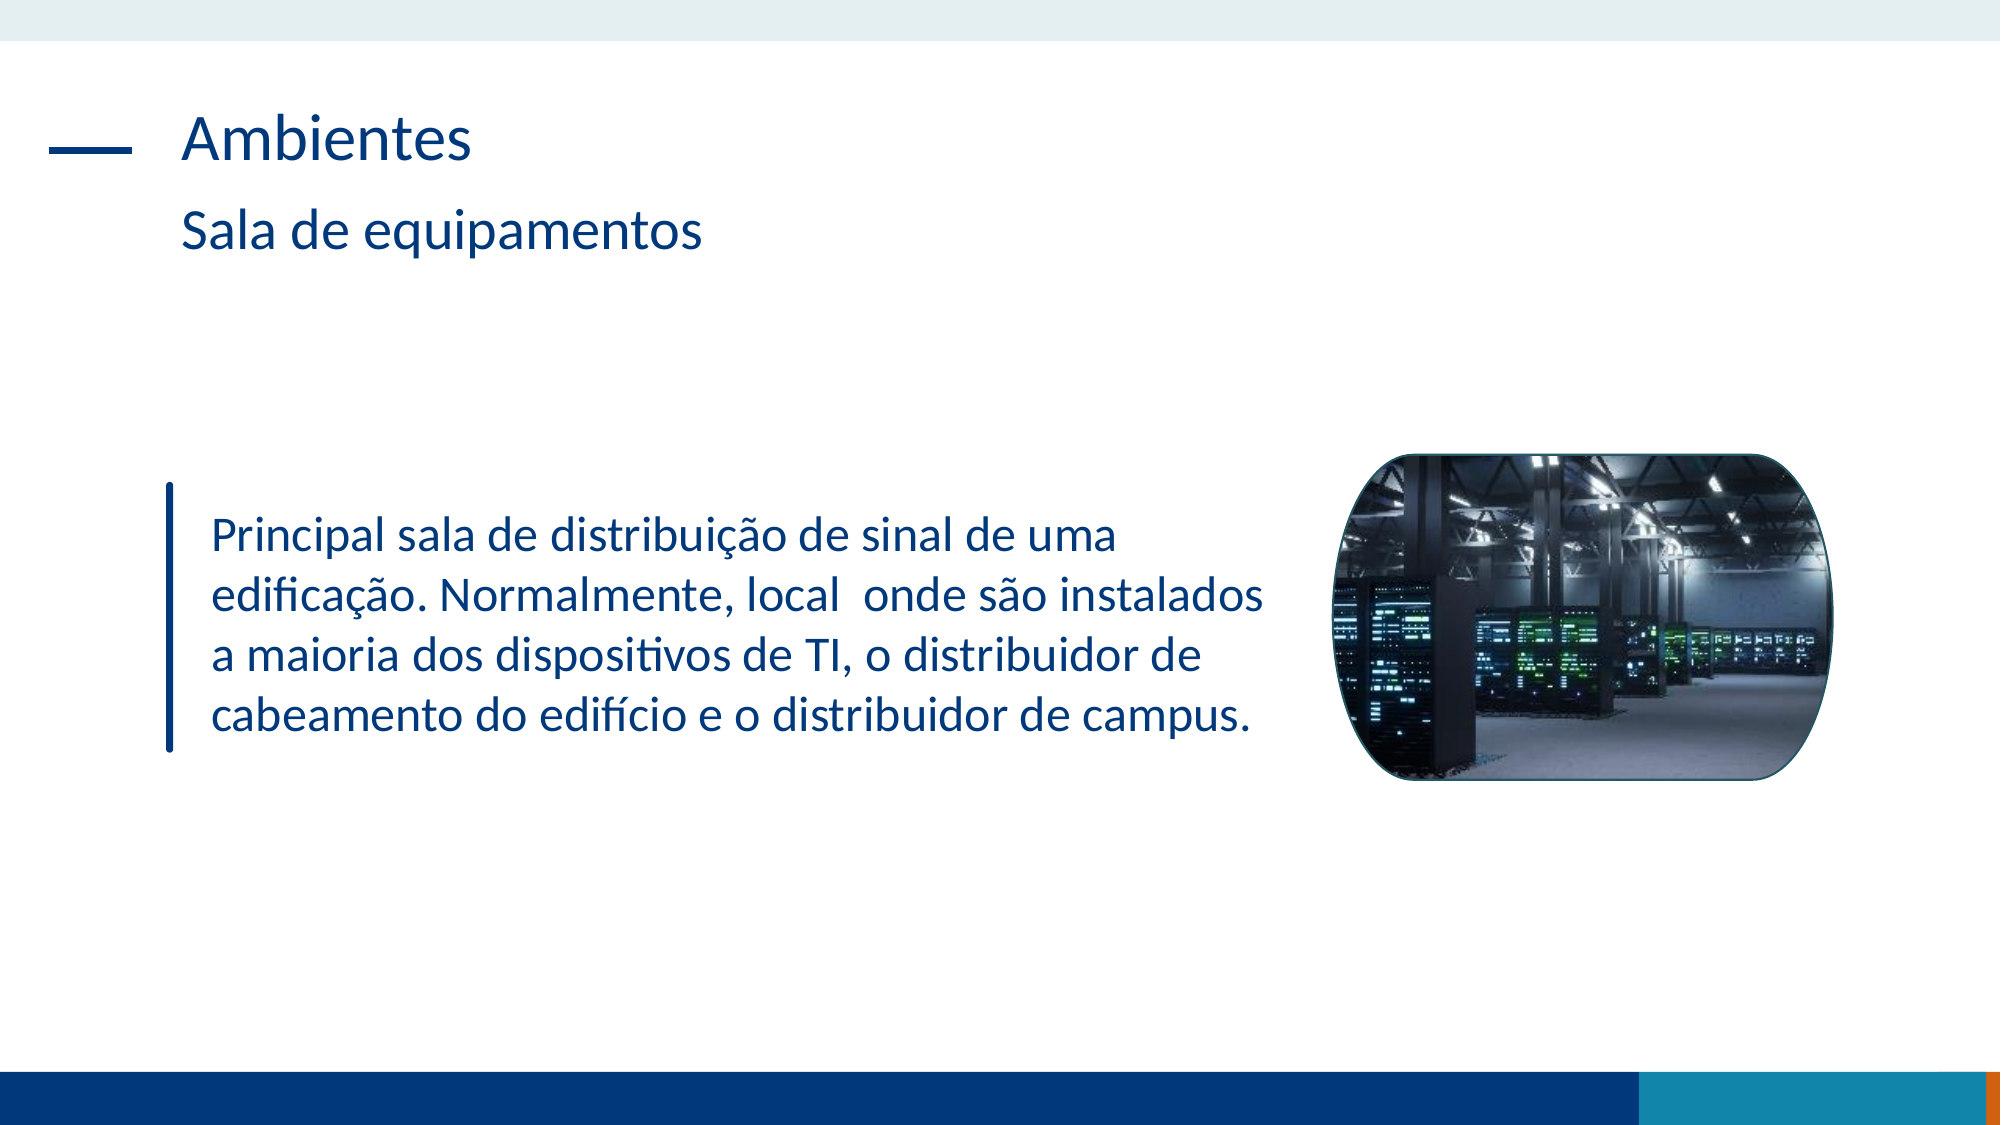

Ambientes
Sala de equipamentos

Principal sala de distribuição de sinal de uma edificação. Normalmente, local  onde são instalados a maioria dos dispositivos de TI, o distribuidor de cabeamento do edifício e o distribuidor de campus.